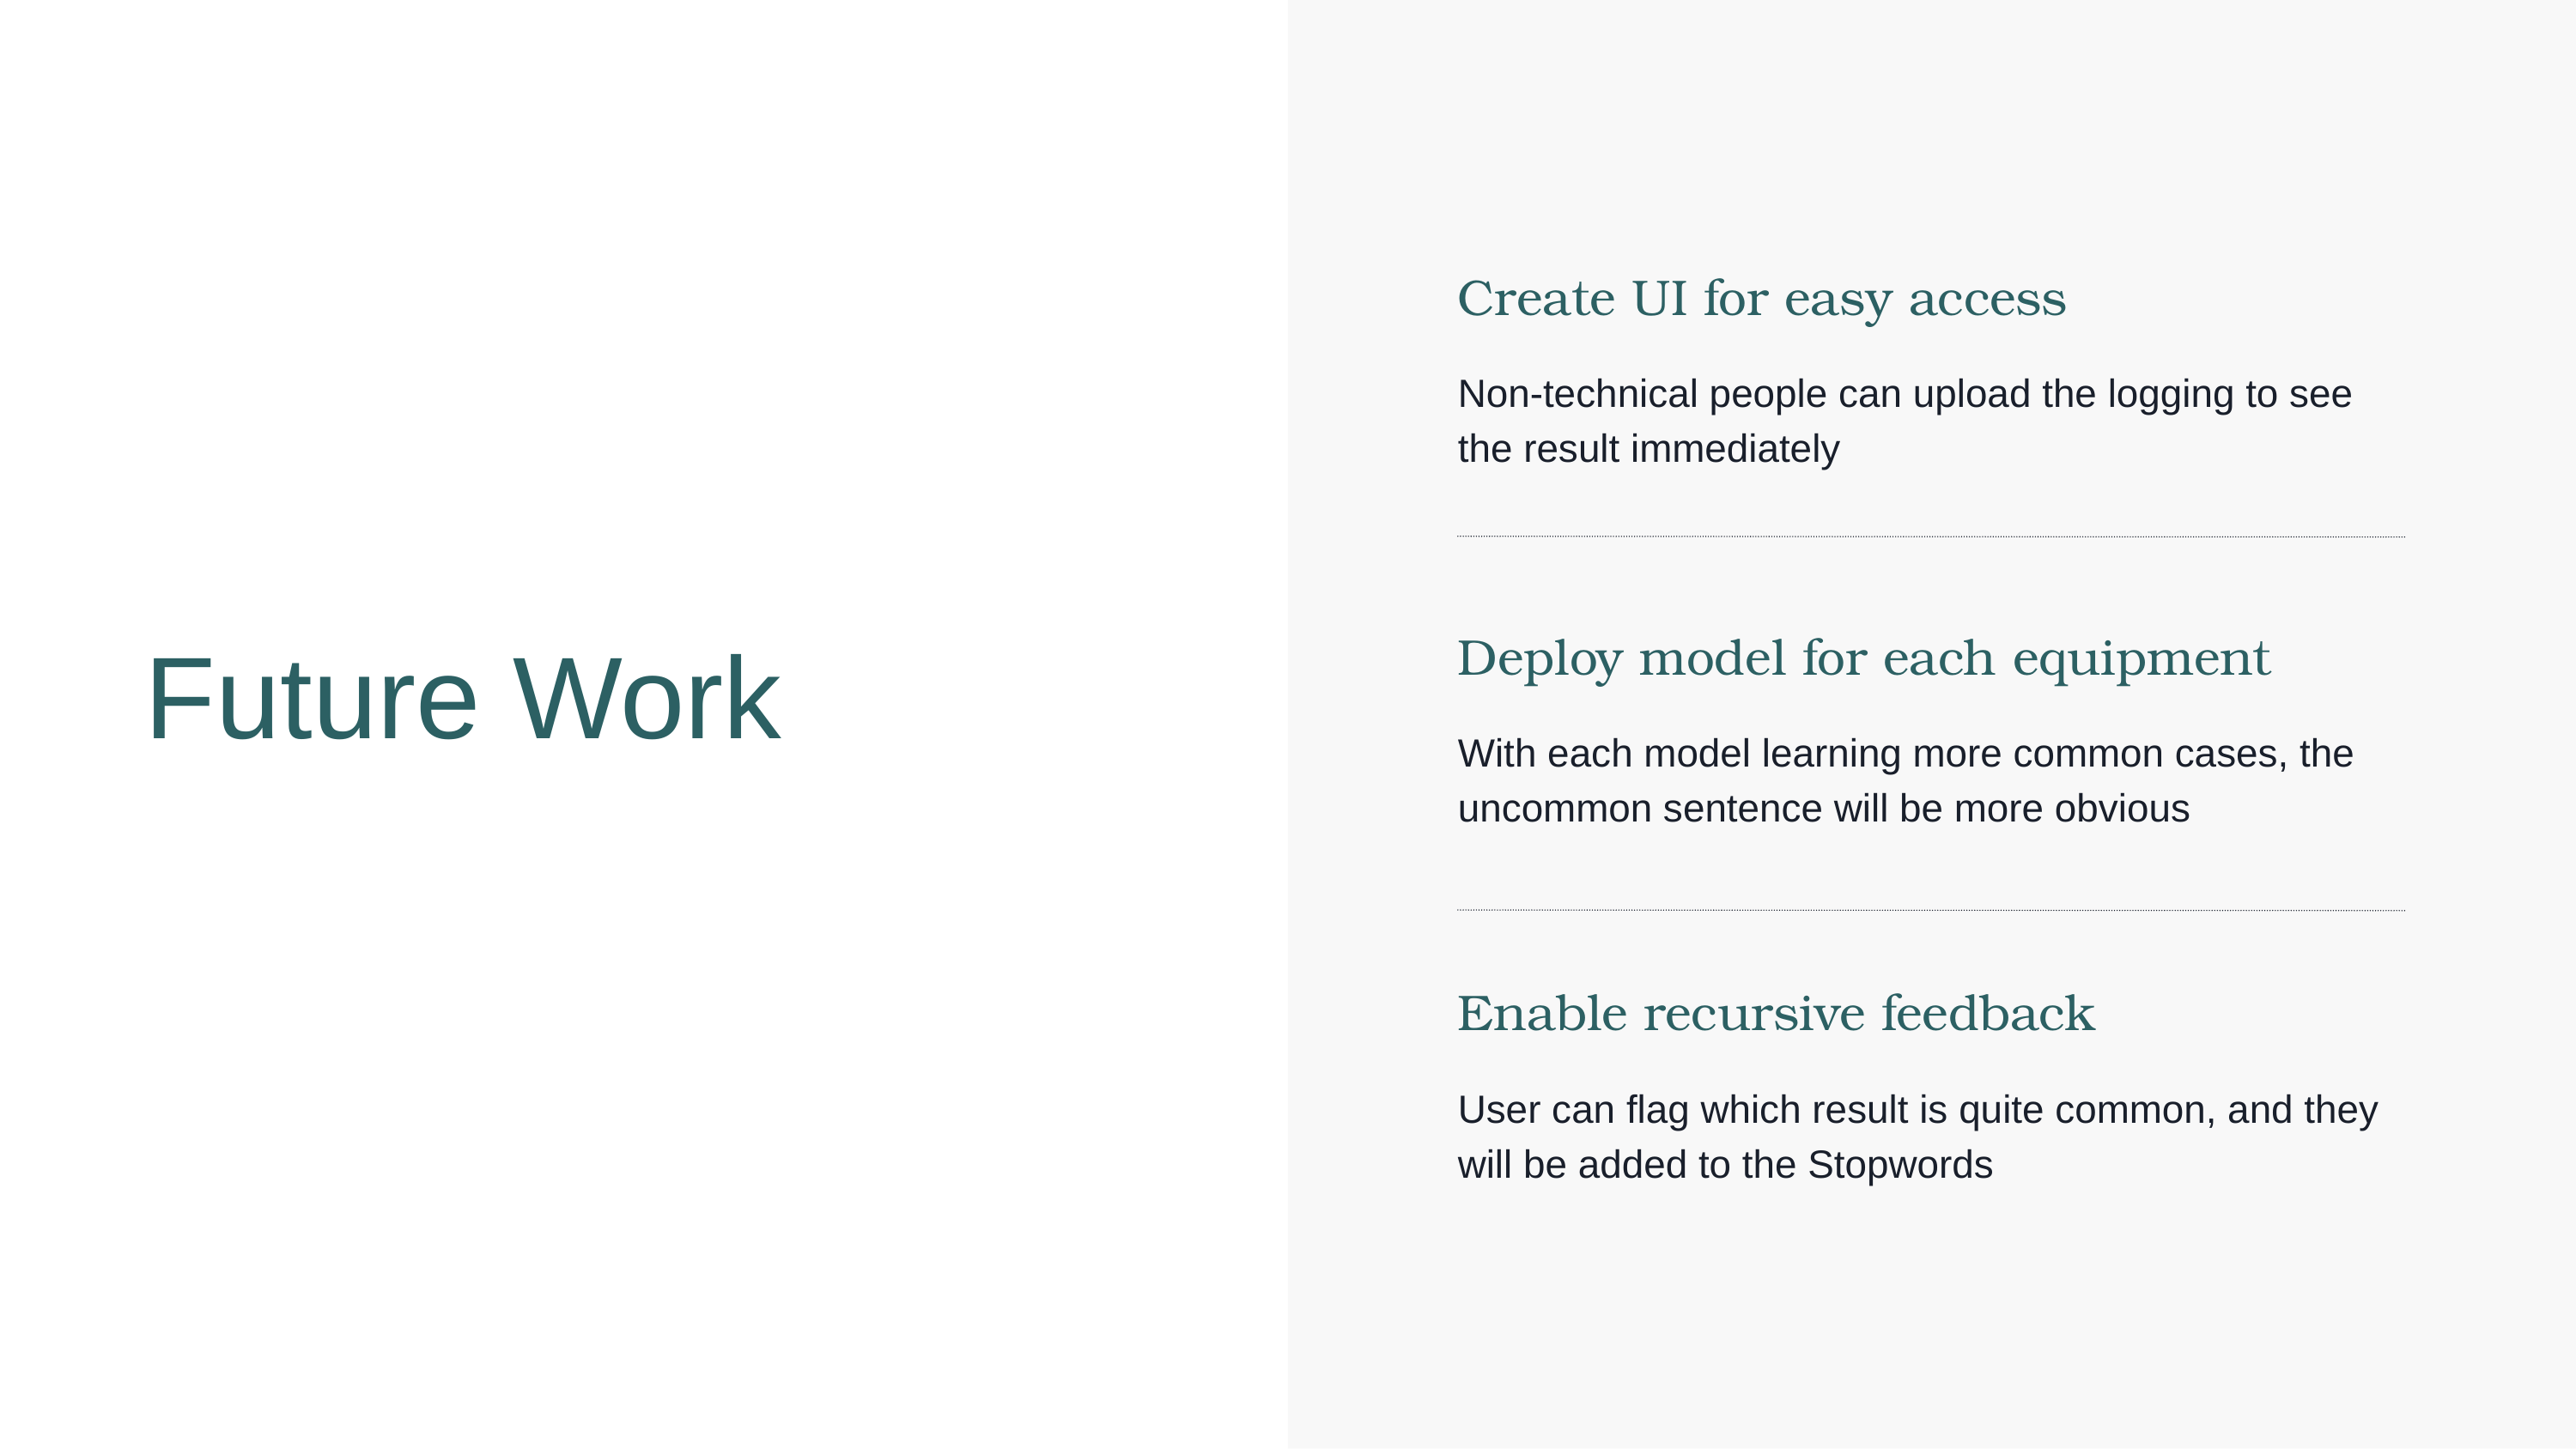

Create UI for easy access
Non-technical people can upload the logging to see the result immediately

Future Work
Deploy model for each equipment
With each model learning more common cases, the uncommon sentence will be more obvious

Enable recursive feedback
User can flag which result is quite common, and they will be added to the Stopwords